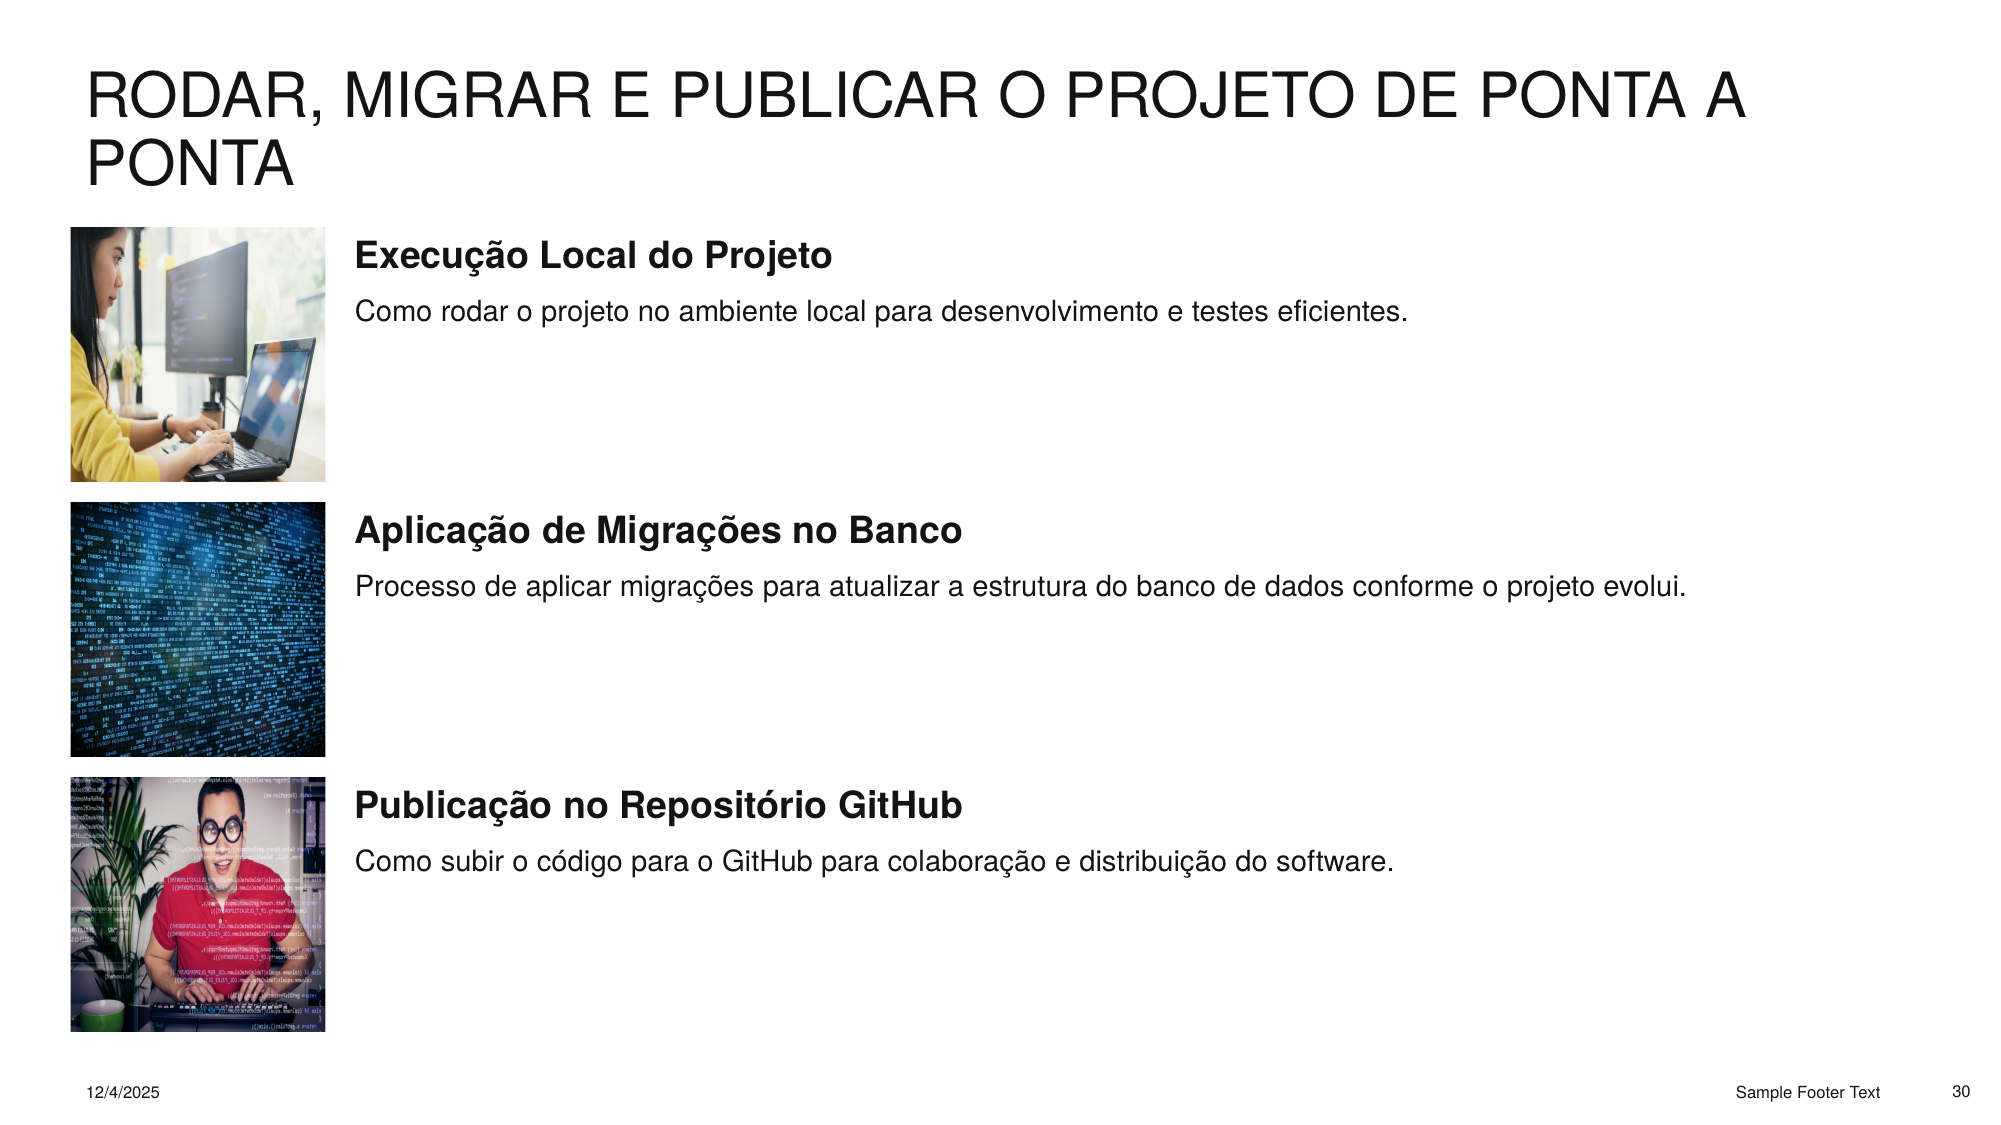

# Rodar, migrar e publicar o projeto de ponta a ponta
Execução Local do Projeto
Como rodar o projeto no ambiente local para desenvolvimento e testes eficientes.
Aplicação de Migrações no Banco
Processo de aplicar migrações para atualizar a estrutura do banco de dados conforme o projeto evolui.
Publicação no Repositório GitHub
Como subir o código para o GitHub para colaboração e distribuição do software.
12/4/2025
Sample Footer Text
30